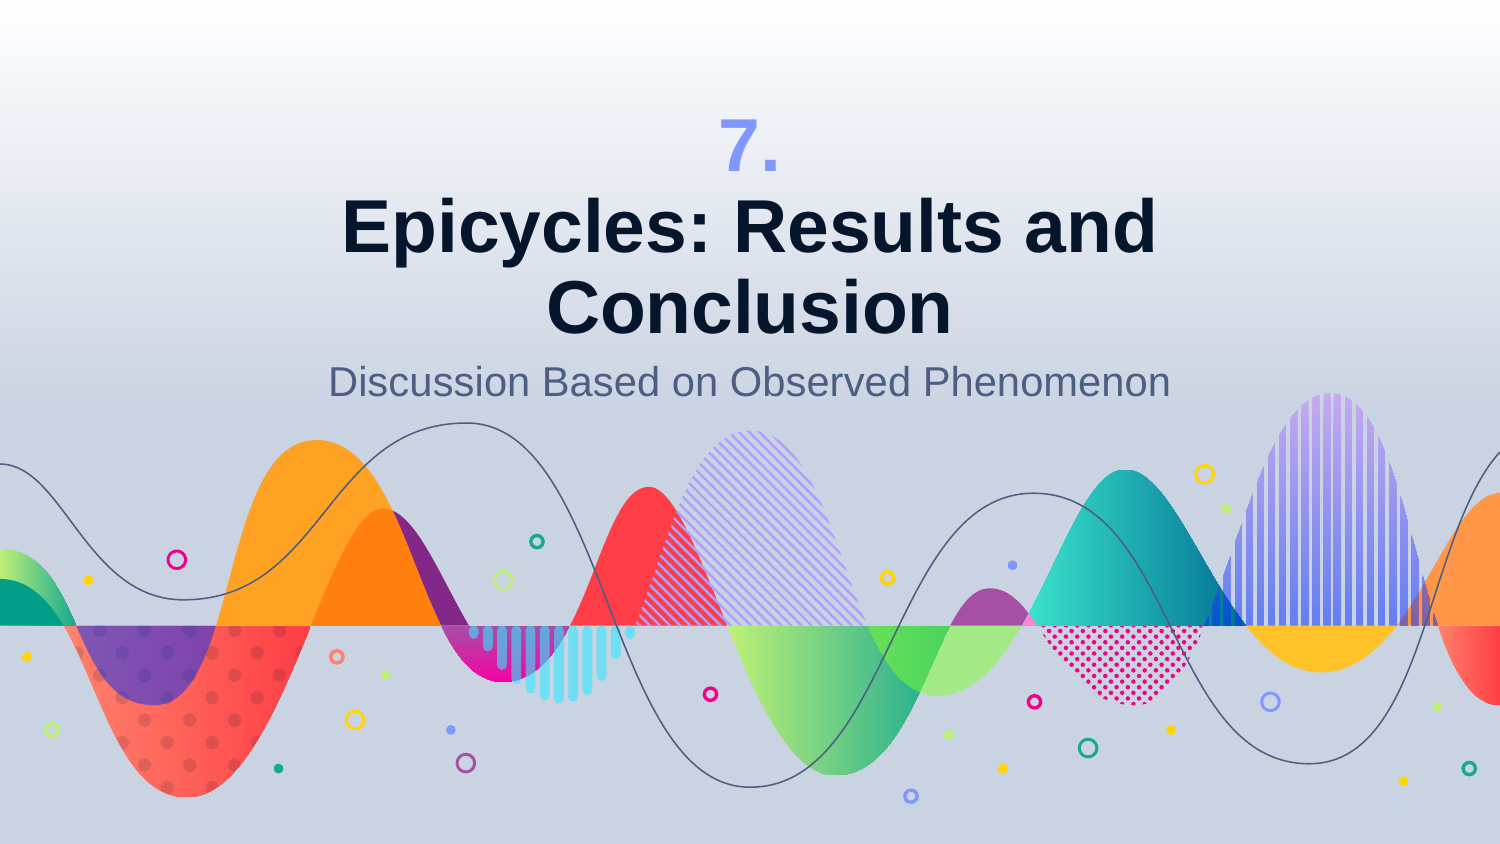

# 7.
Epicycles: Results and Conclusion
Discussion Based on Observed Phenomenon